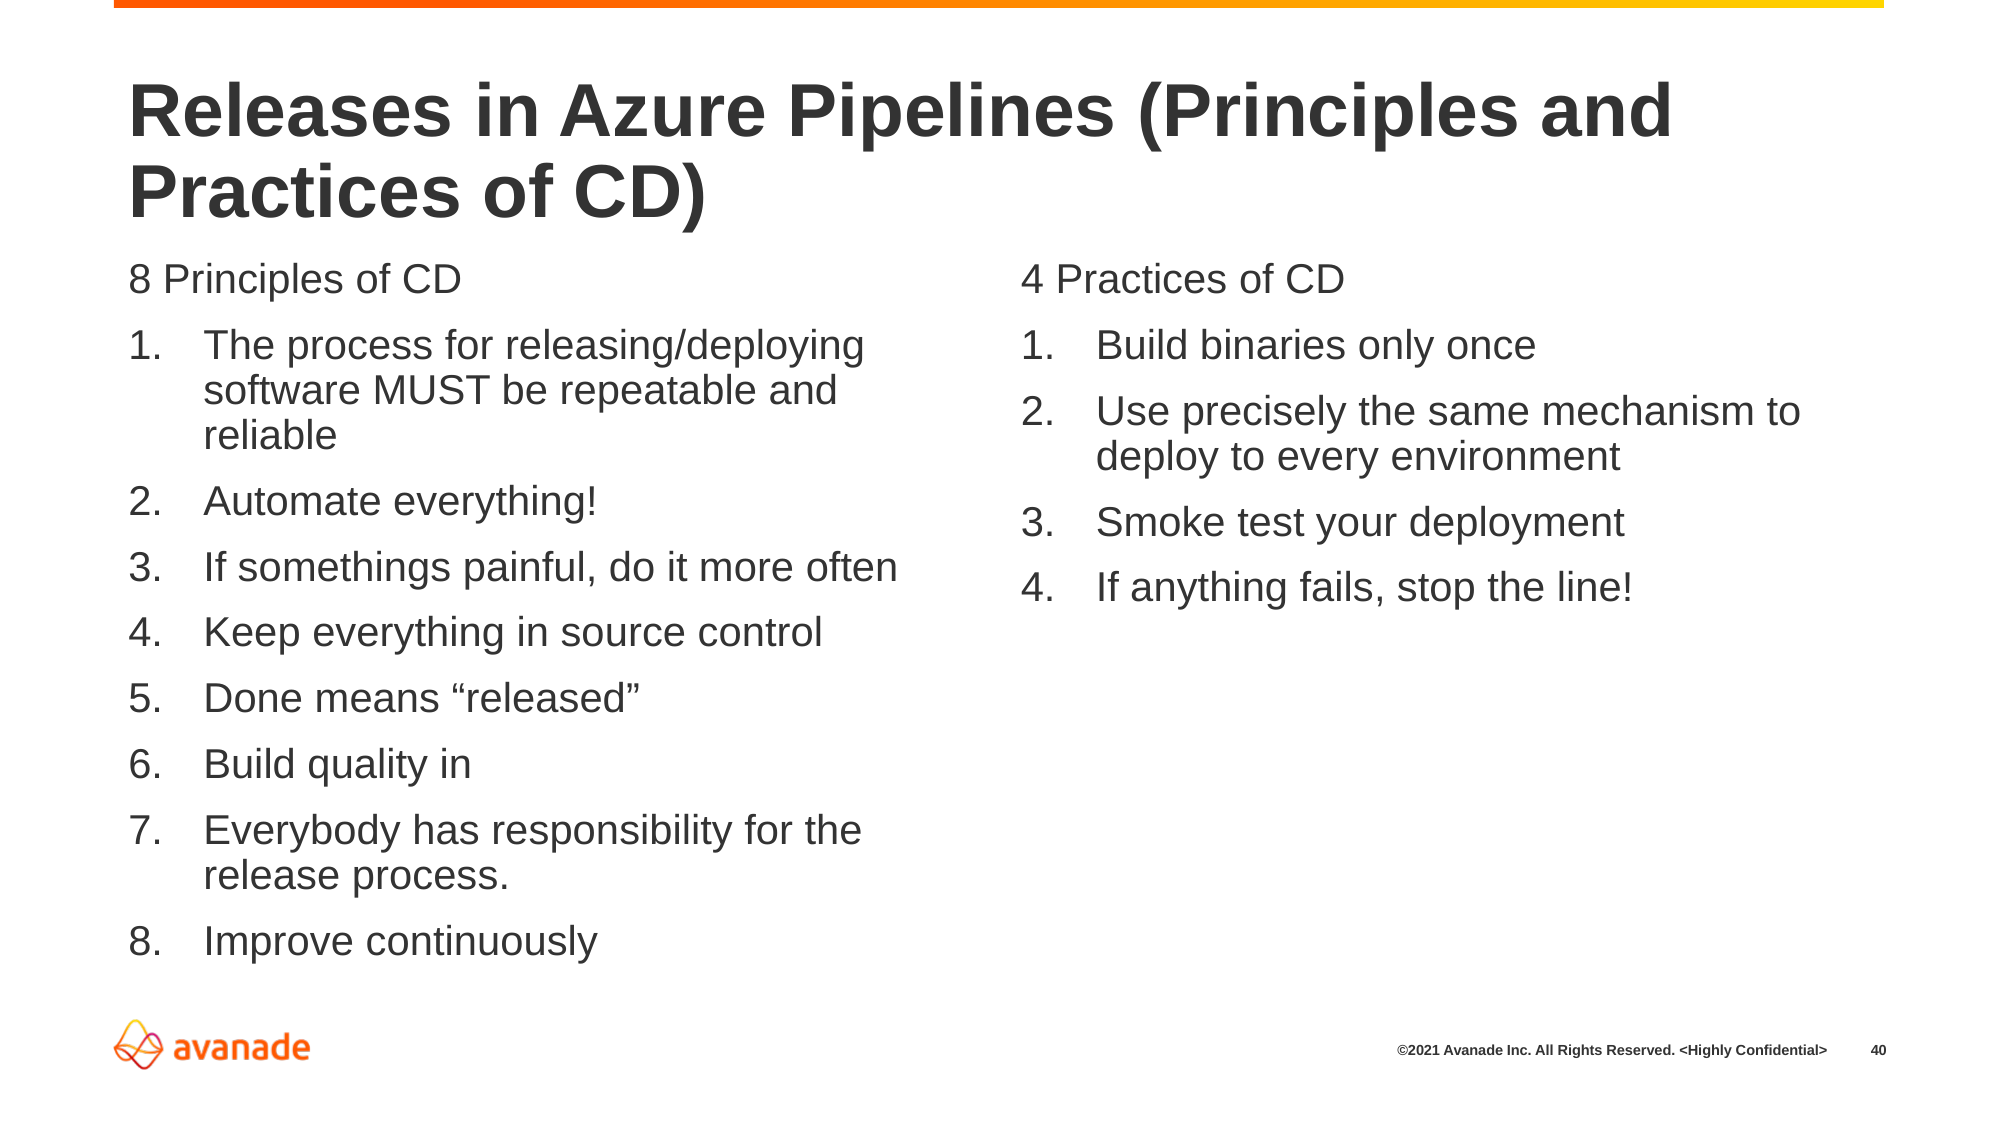

# Releases in Azure Pipelines (Principles and Practices of CD)
8 Principles of CD
The process for releasing/deploying software MUST be repeatable and reliable
Automate everything!
If somethings painful, do it more often
Keep everything in source control
Done means “released”
Build quality in
Everybody has responsibility for the release process.
Improve continuously

4 Practices of CD
Build binaries only once
Use precisely the same mechanism to deploy to every environment
Smoke test your deployment
If anything fails, stop the line!